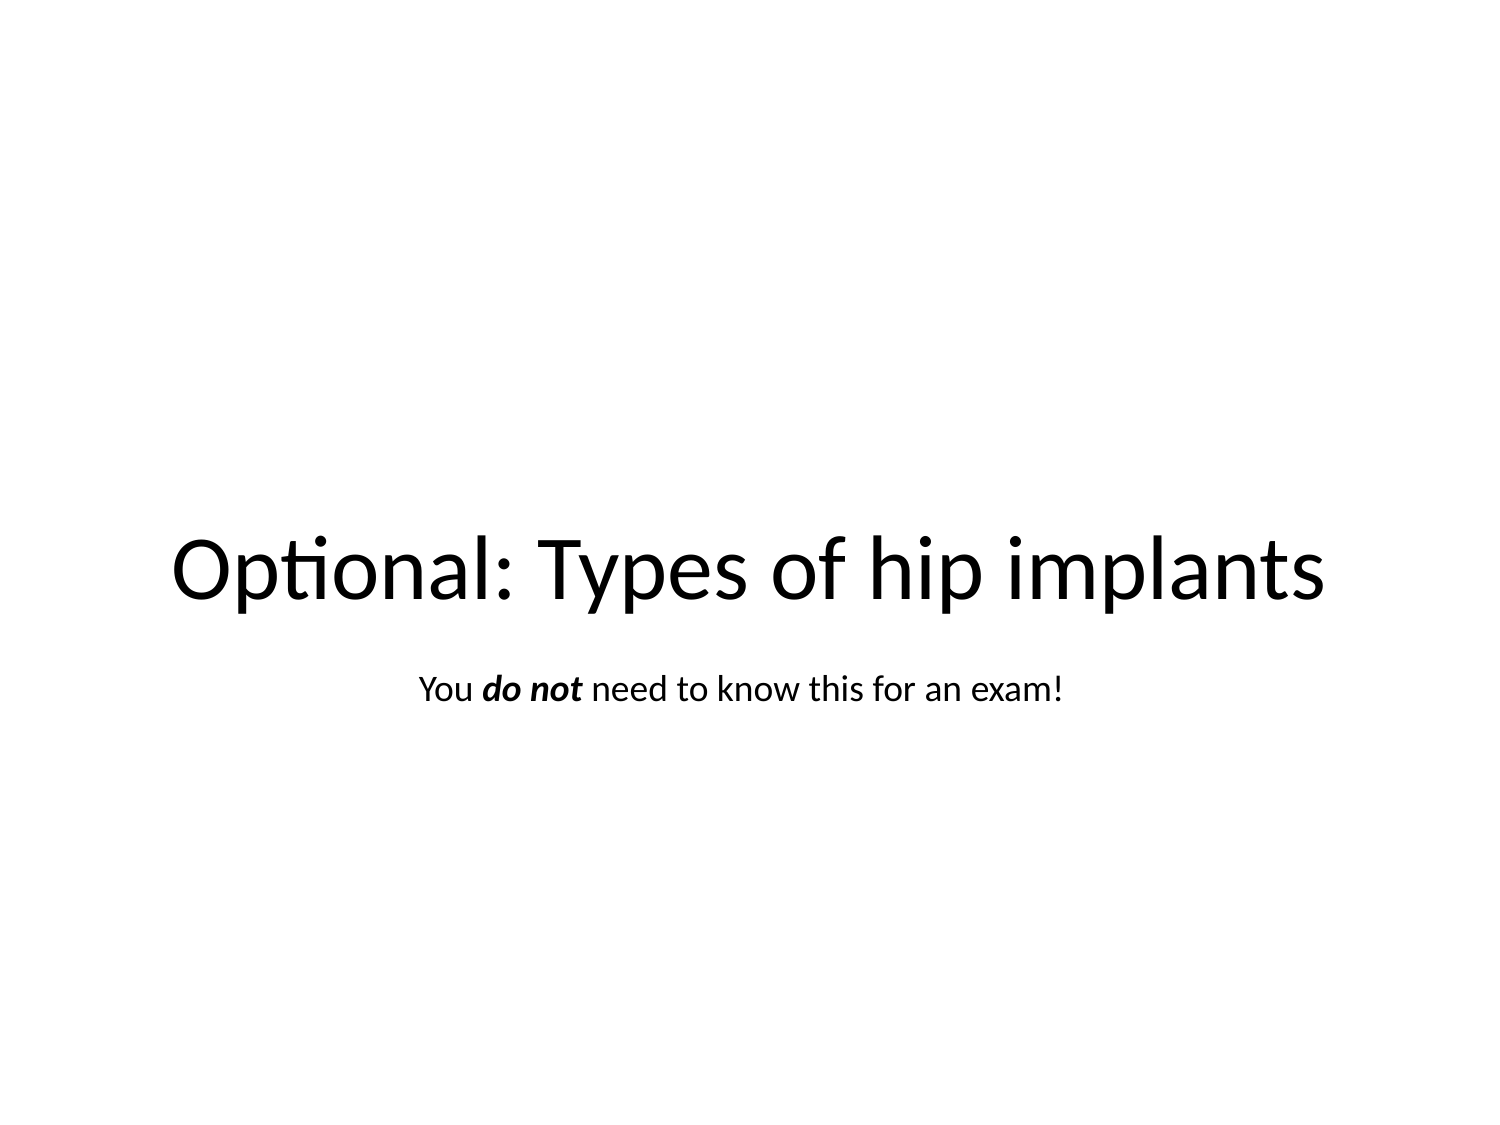

# Optional: Types of hip implants
You do not need to know this for an exam!